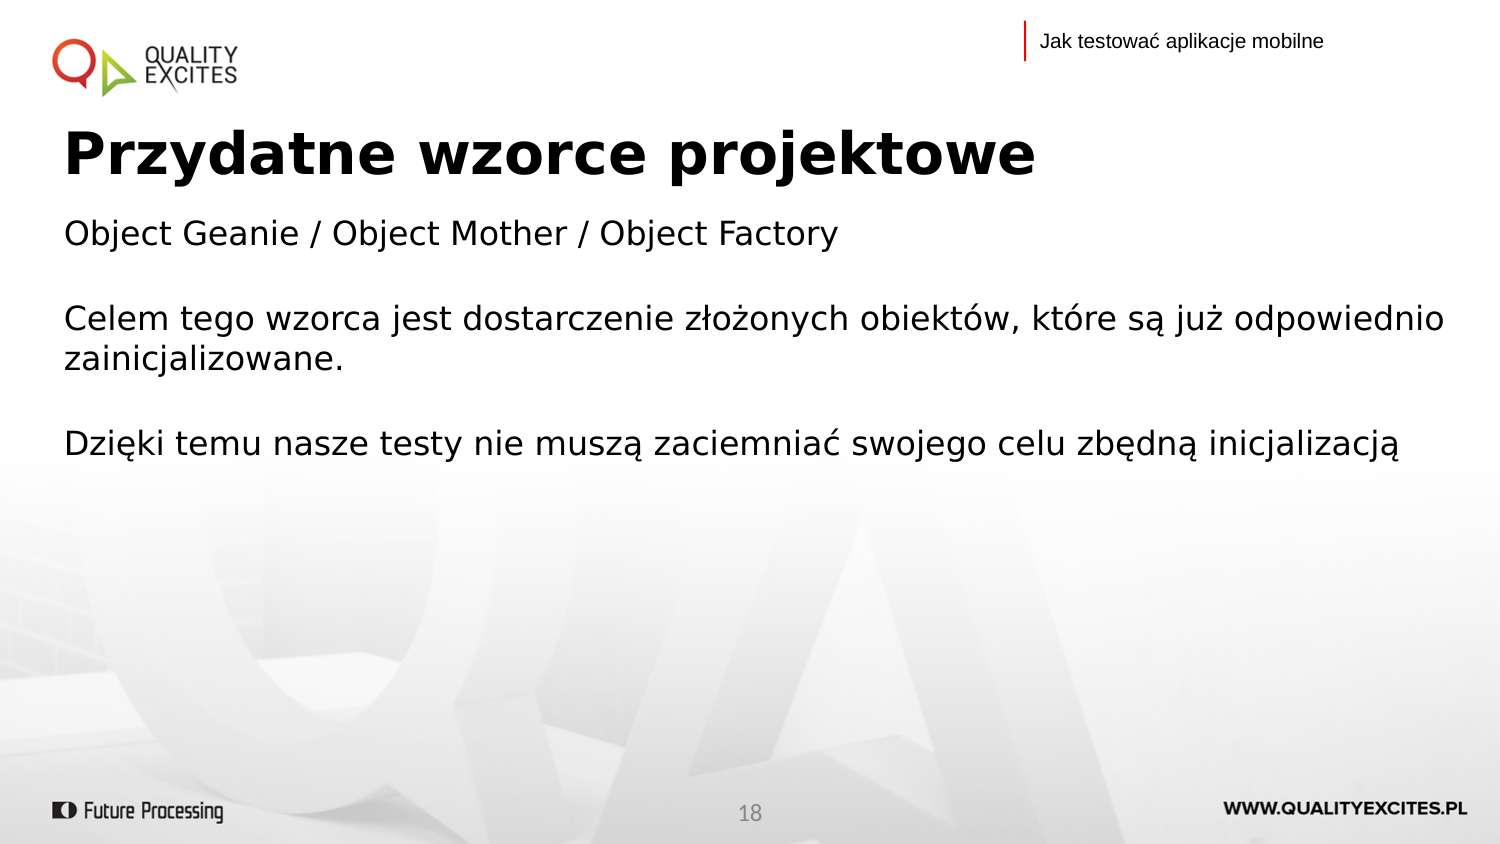

Jak testować aplikacje mobilne

Przydatne wzorce projektowe

Object Geanie / Object Mother / Object Factory

Celem tego wzorca jest dostarczenie złożonych obiektów, które są już odpowiednio zainicjalizowane.

Dzięki temu nasze testy nie muszą zaciemniać swojego celu zbędną inicjalizacją
18